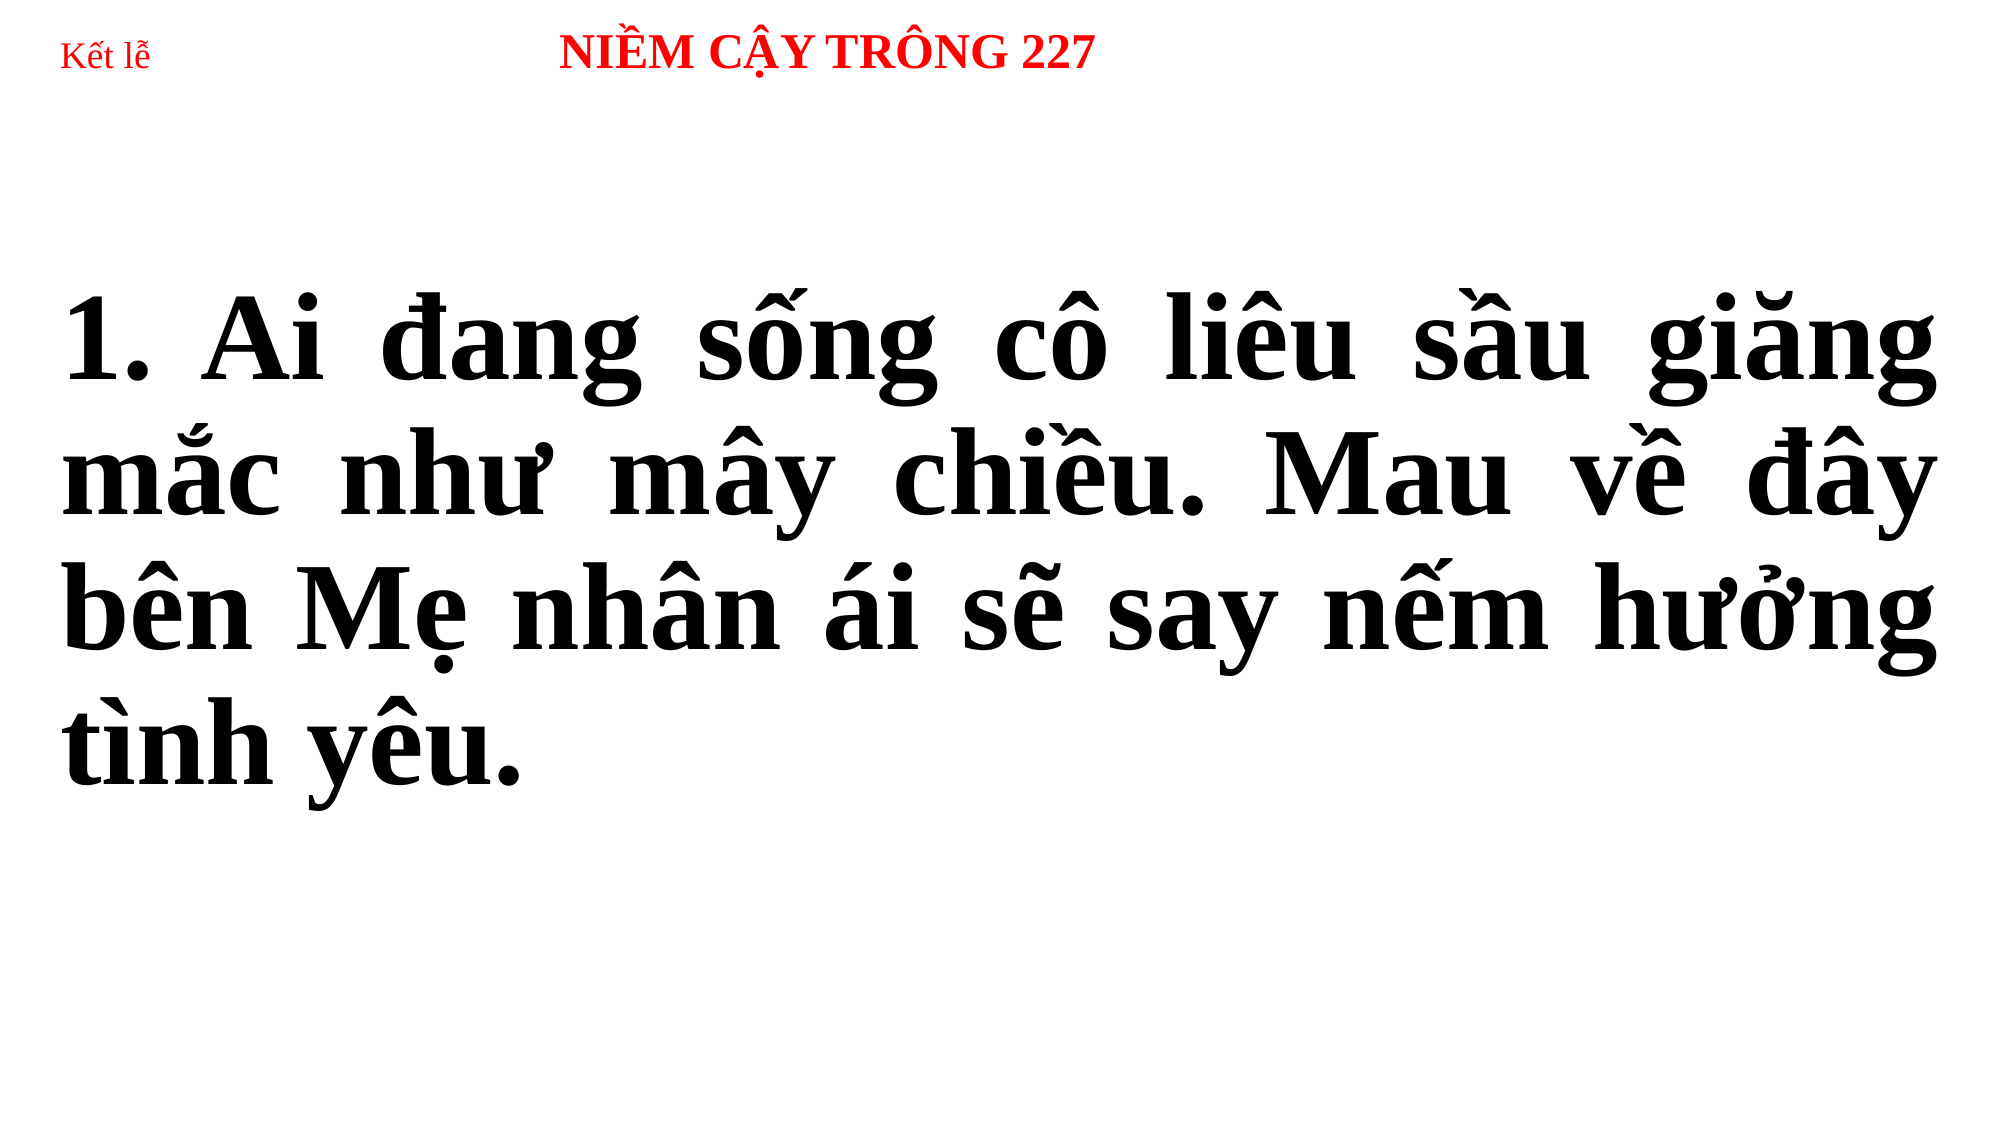

# Kết lễ                                           NIỀM CẬY TRÔNG 227
1. Ai đang sống cô liêu sầu giăng mắc như mây chiều. Mau về đây bên Mẹ nhân ái sẽ say nếm hưởng tình yêu.